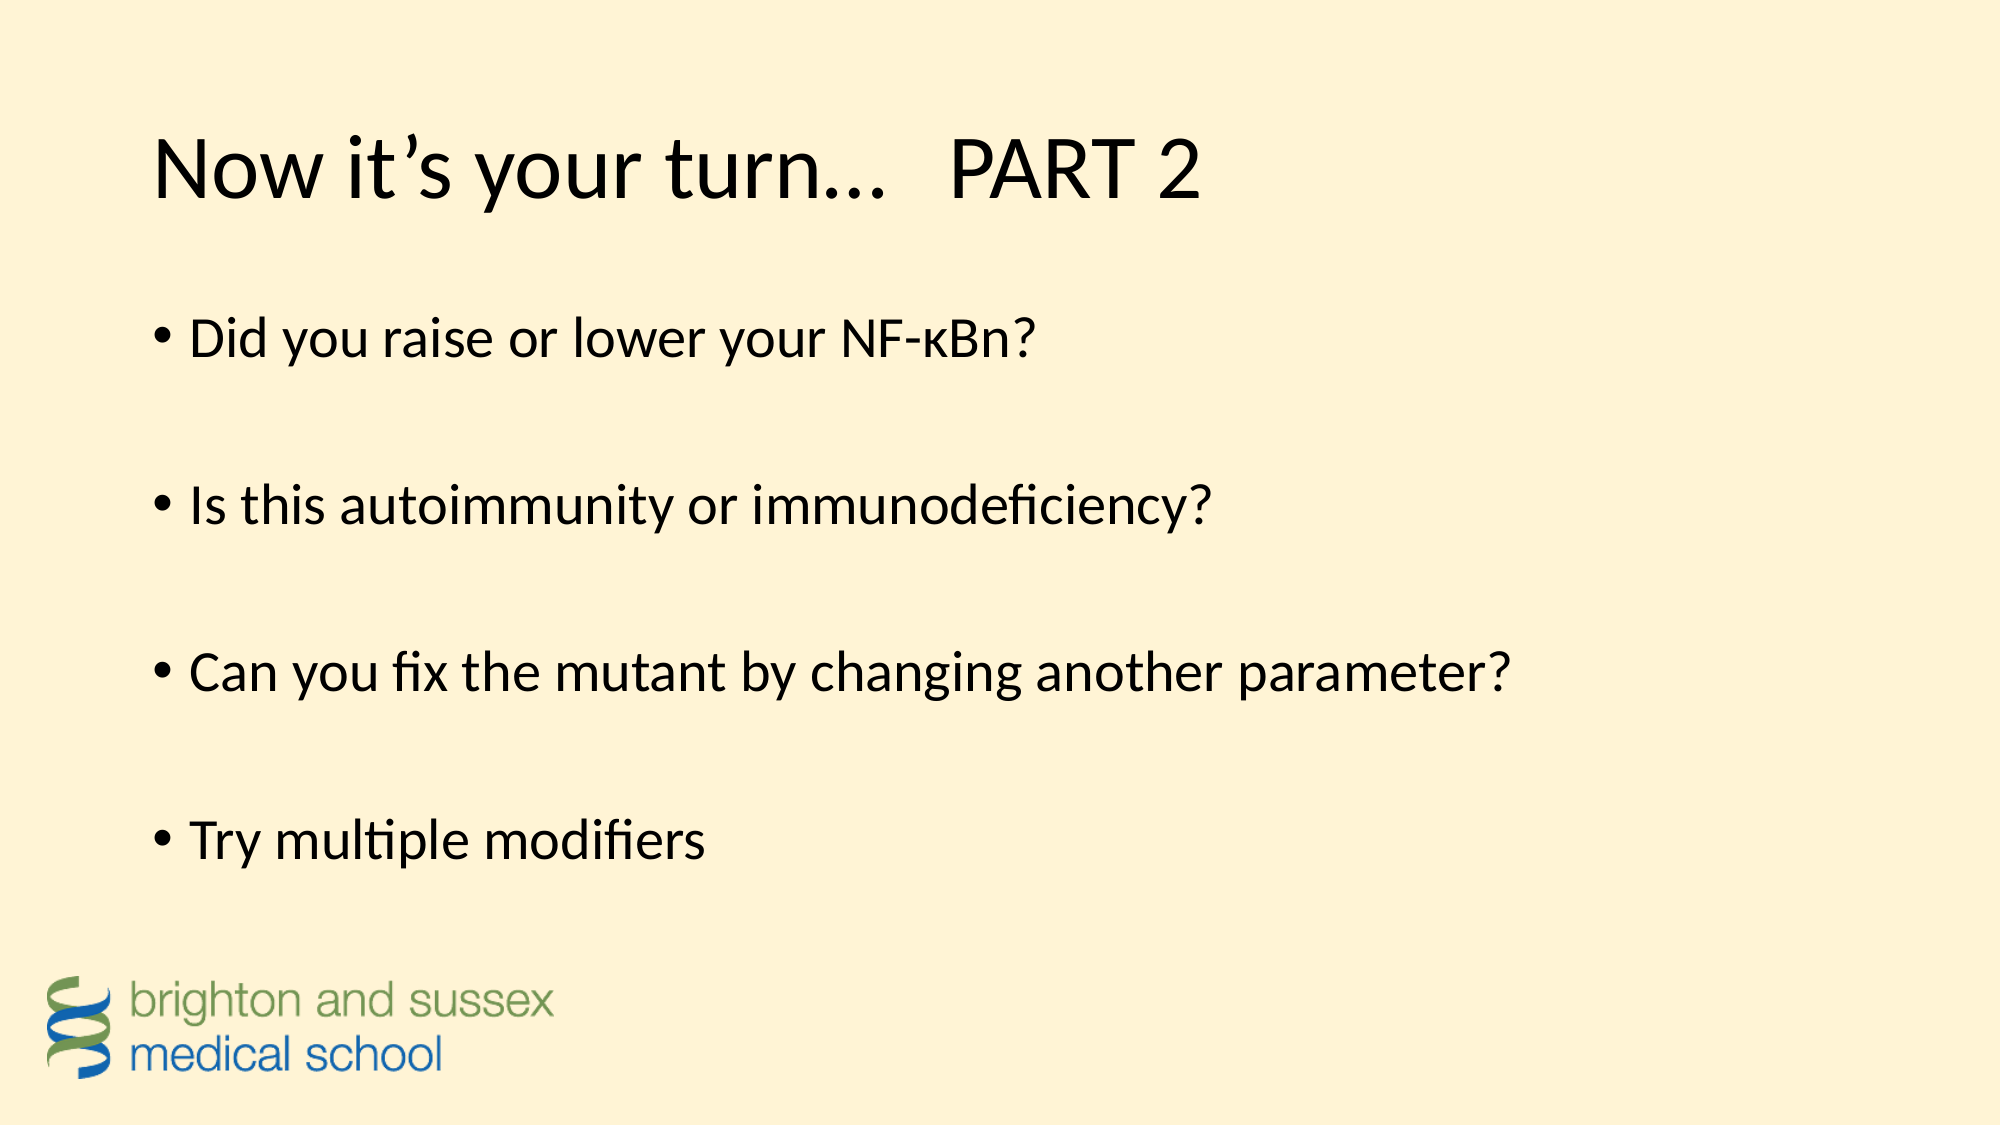

# Now it’s your turn…   PART 2
Did you raise or lower your NF-κBn?

Is this autoimmunity or immunodeficiency?

Can you fix the mutant by changing another parameter?

Try multiple modifiers